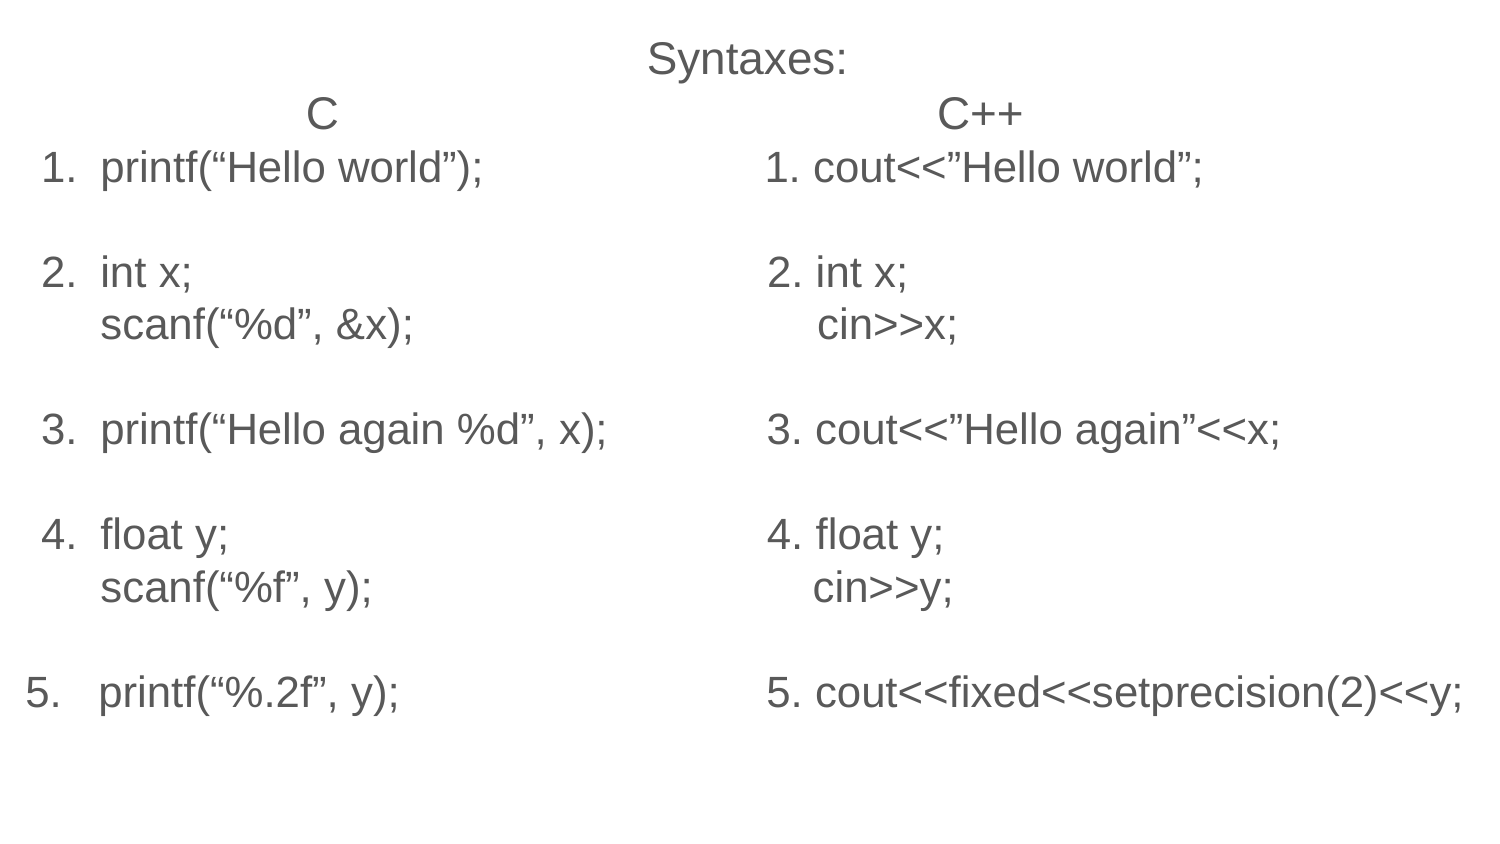

Syntaxes:
                      C                                               C++
printf(“Hello world”);                       1. cout<<”Hello world”;
int x;                                               2. int x;
scanf(“%d”, &x);                                 cin>>x;
printf(“Hello again %d”, x);             3. cout<<”Hello again”<<x;
float y;                                            4. float y;
scanf(“%f”, y);                                    cin>>y;

5.   printf(“%.2f”, y);                              5. cout<<fixed<<setprecision(2)<<y;